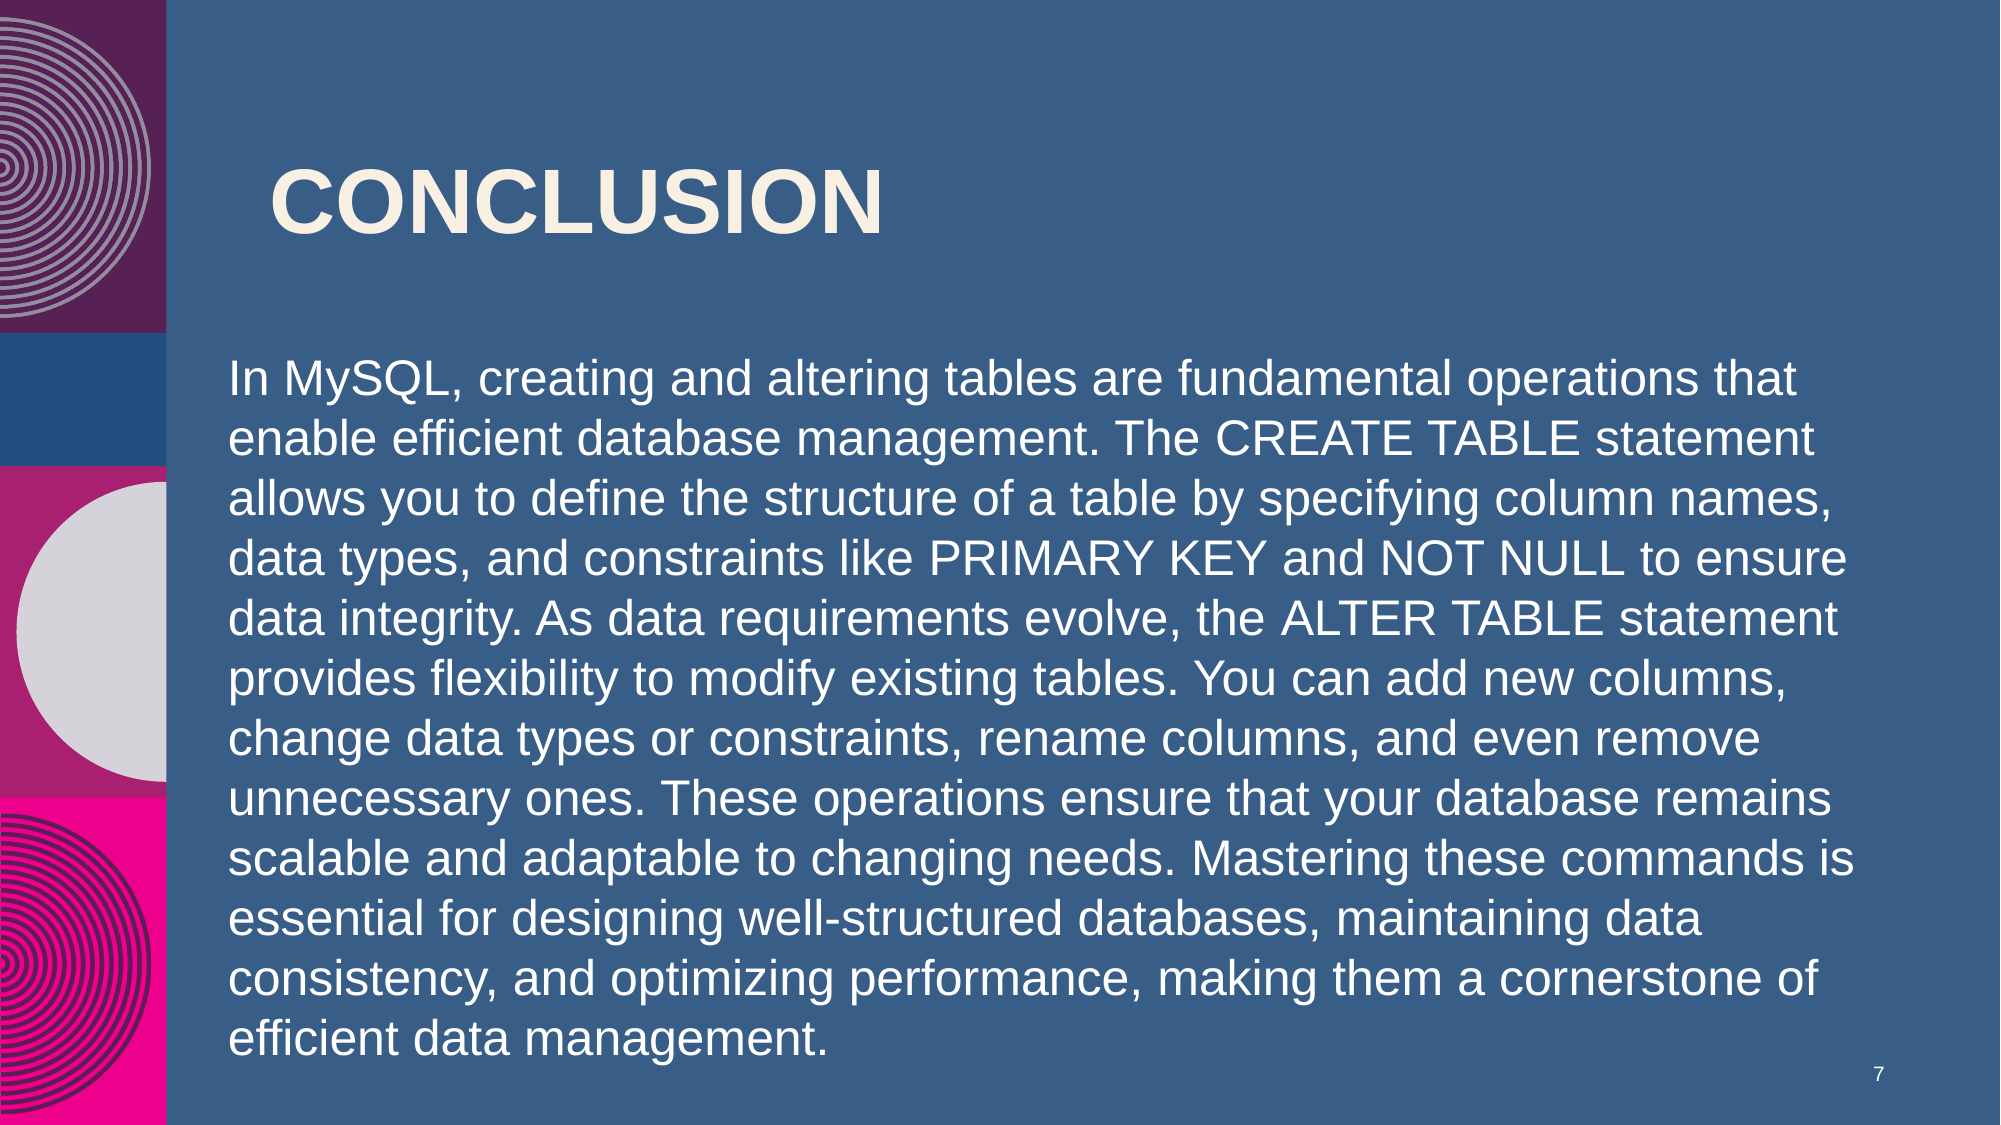

# Conclusion
In MySQL, creating and altering tables are fundamental operations that enable efficient database management. The CREATE TABLE statement allows you to define the structure of a table by specifying column names, data types, and constraints like PRIMARY KEY and NOT NULL to ensure data integrity. As data requirements evolve, the ALTER TABLE statement provides flexibility to modify existing tables. You can add new columns, change data types or constraints, rename columns, and even remove unnecessary ones. These operations ensure that your database remains scalable and adaptable to changing needs. Mastering these commands is essential for designing well-structured databases, maintaining data consistency, and optimizing performance, making them a cornerstone of efficient data management.
7